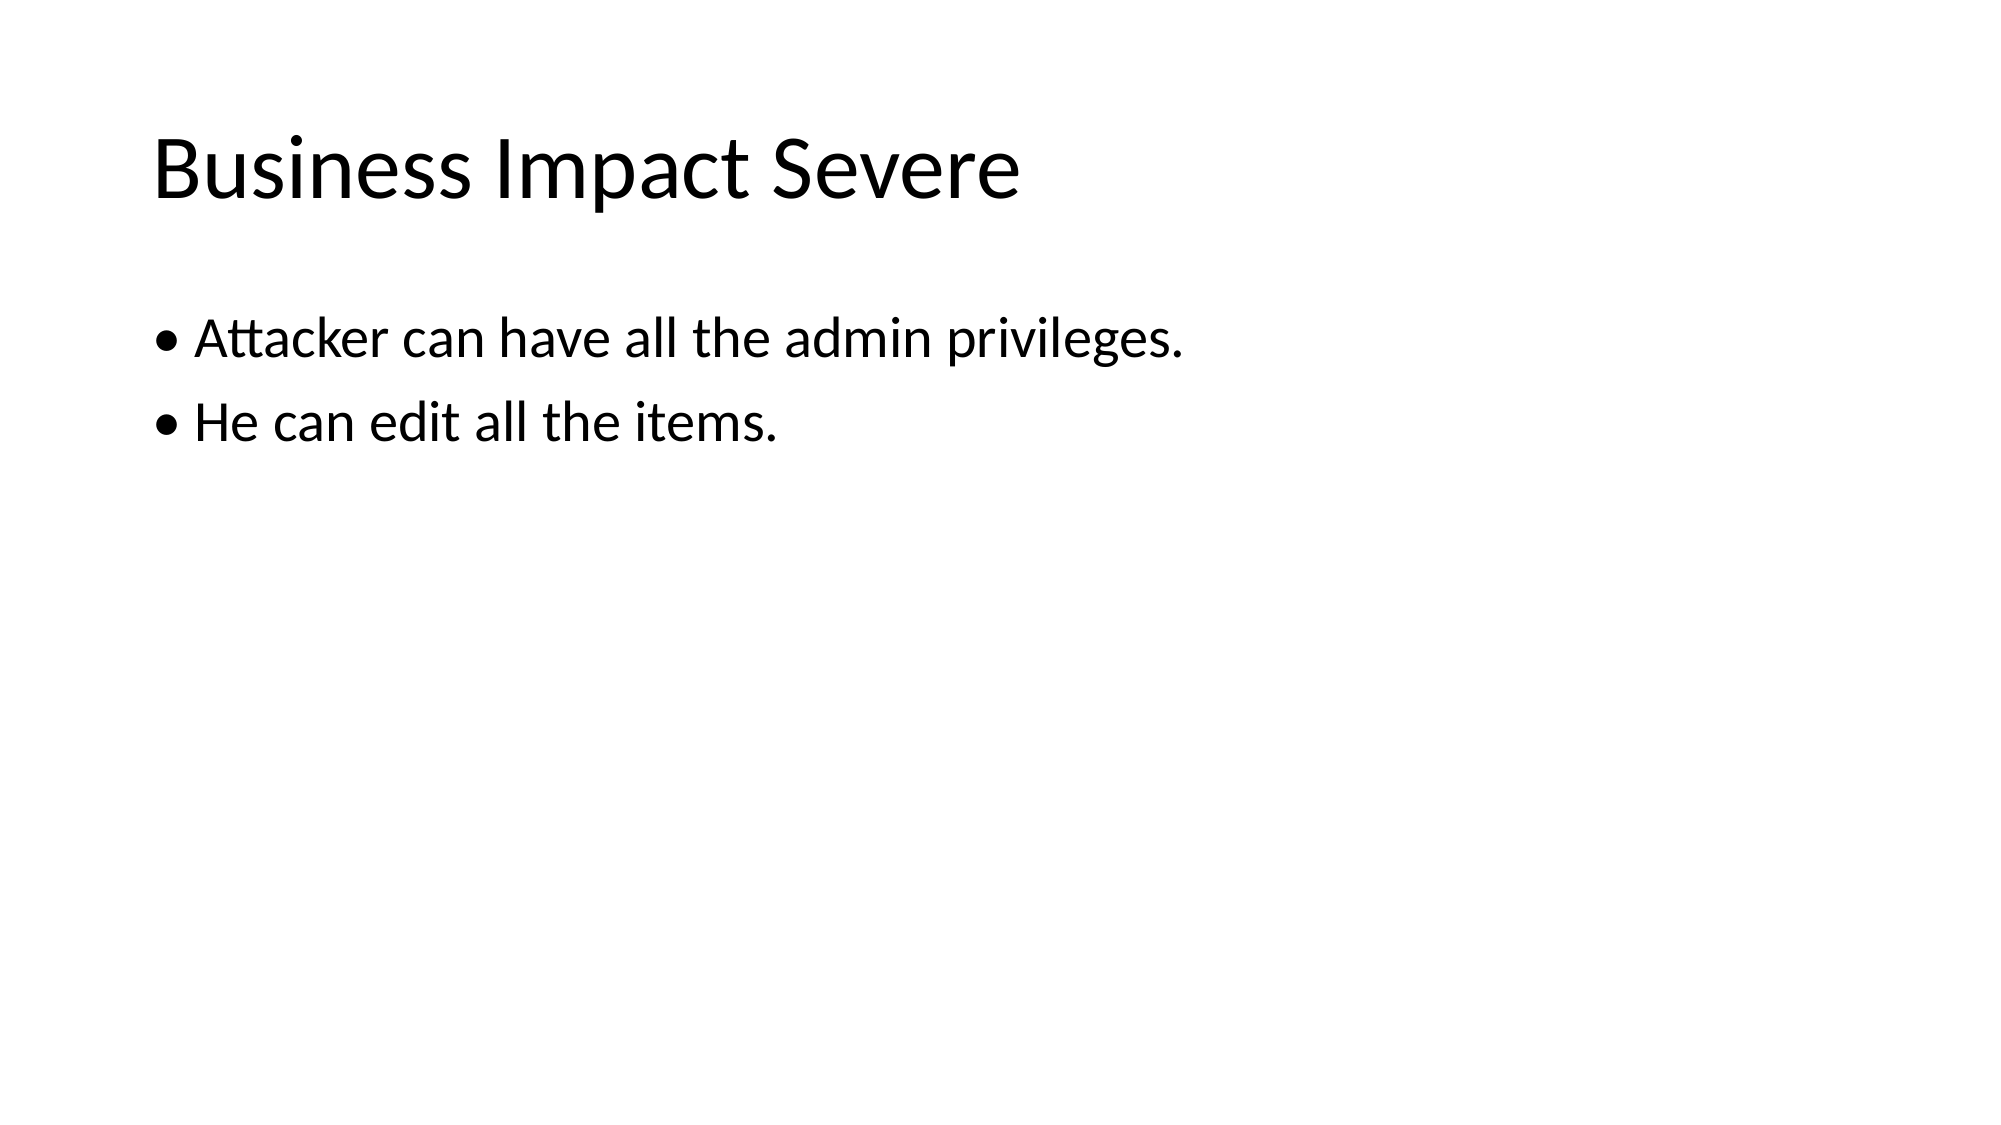

# Business Impact Severe
• Attacker can have all the admin privileges.
• He can edit all the items.